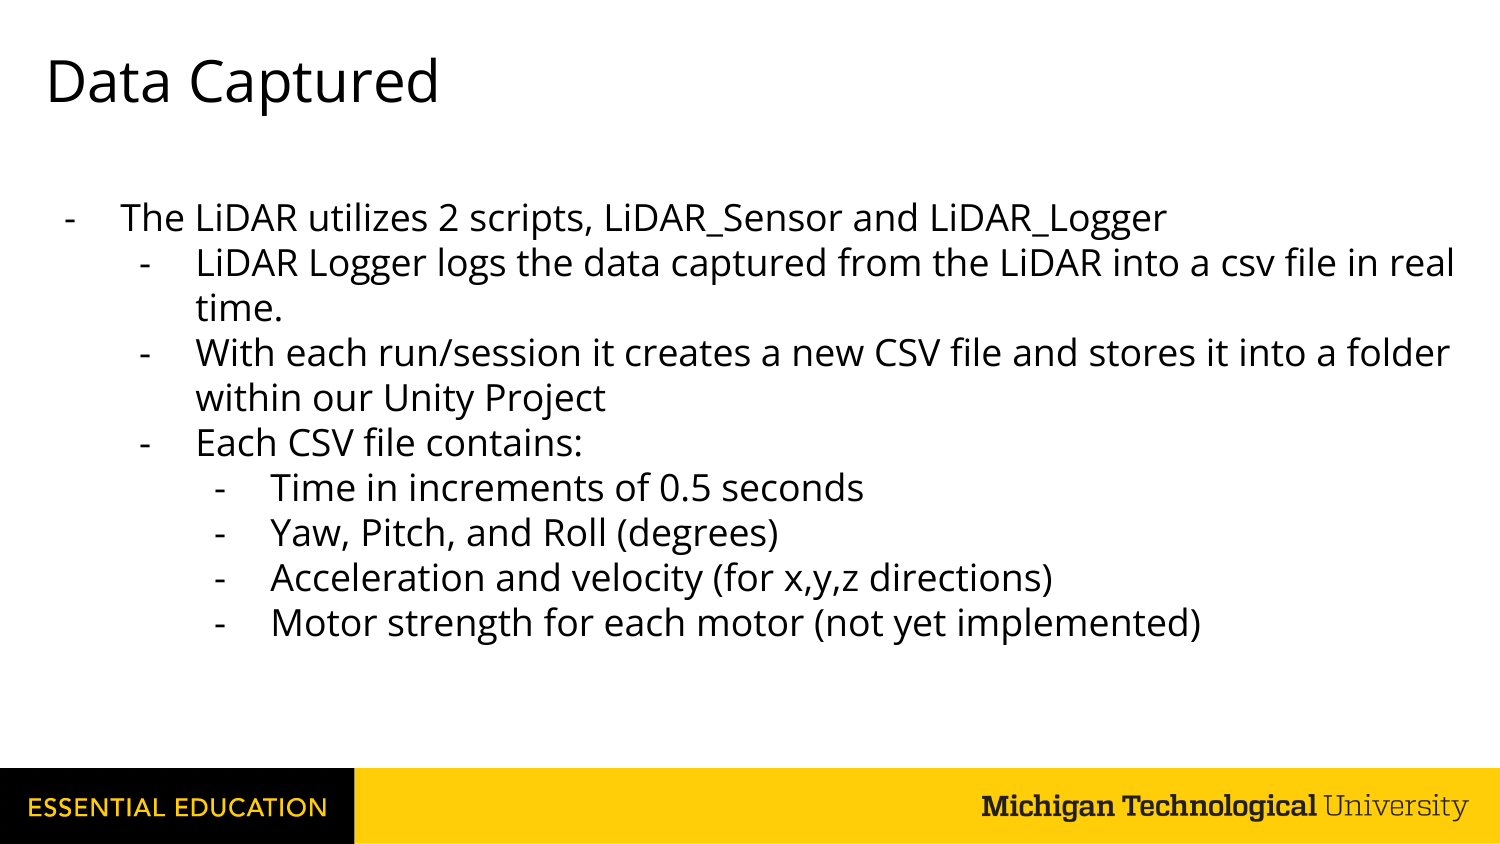

# Data Captured
The LiDAR utilizes 2 scripts, LiDAR_Sensor and LiDAR_Logger
LiDAR Logger logs the data captured from the LiDAR into a csv file in real time.
With each run/session it creates a new CSV file and stores it into a folder within our Unity Project
Each CSV file contains:
Time in increments of 0.5 seconds
Yaw, Pitch, and Roll (degrees)
Acceleration and velocity (for x,y,z directions)
Motor strength for each motor (not yet implemented)